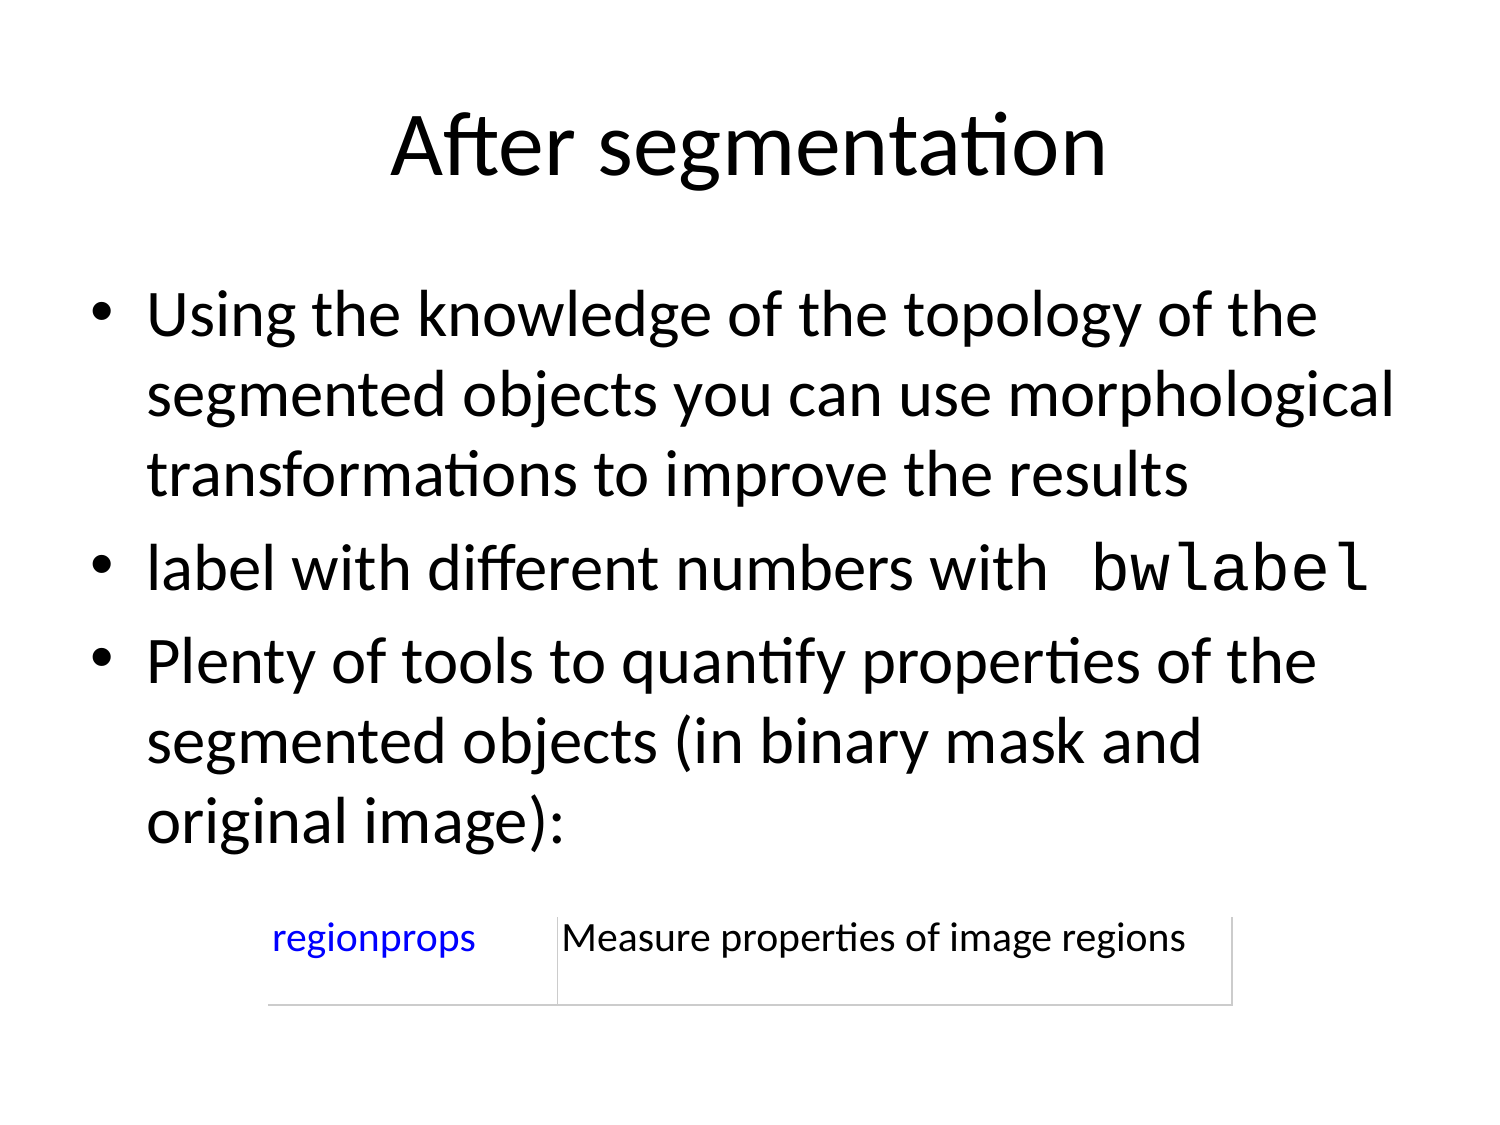

# After segmentation
Using the knowledge of the topology of the segmented objects you can use morphological transformations to improve the results
label with different numbers with bwlabel
Plenty of tools to quantify properties of the segmented objects (in binary mask and original image):
| regionprops | Measure properties of image regions |
| --- | --- |